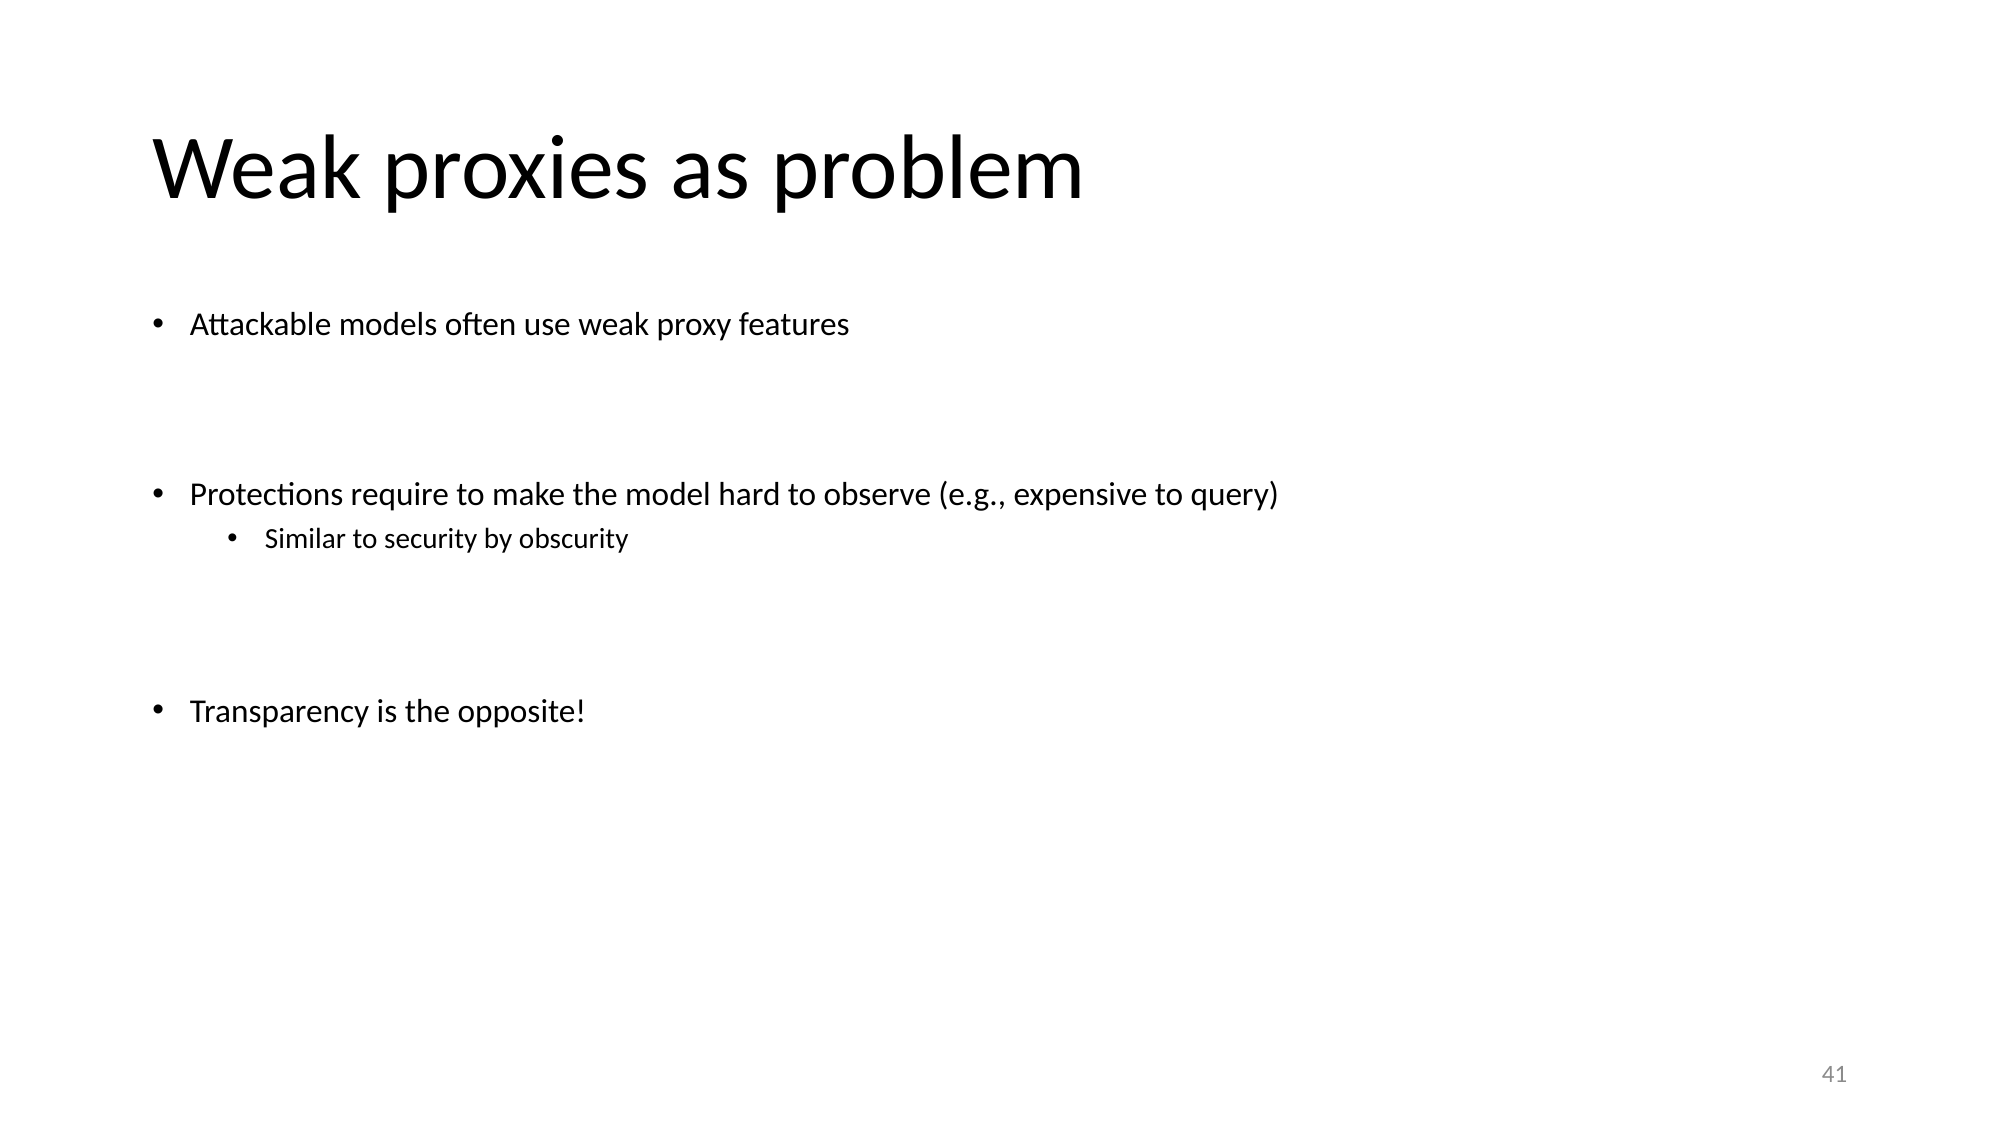

# Weak proxies as problem
Attackable models often use weak proxy features

Protections require to make the model hard to observe (e.g., expensive to query)
Similar to security by obscurity

Transparency is the opposite!
41